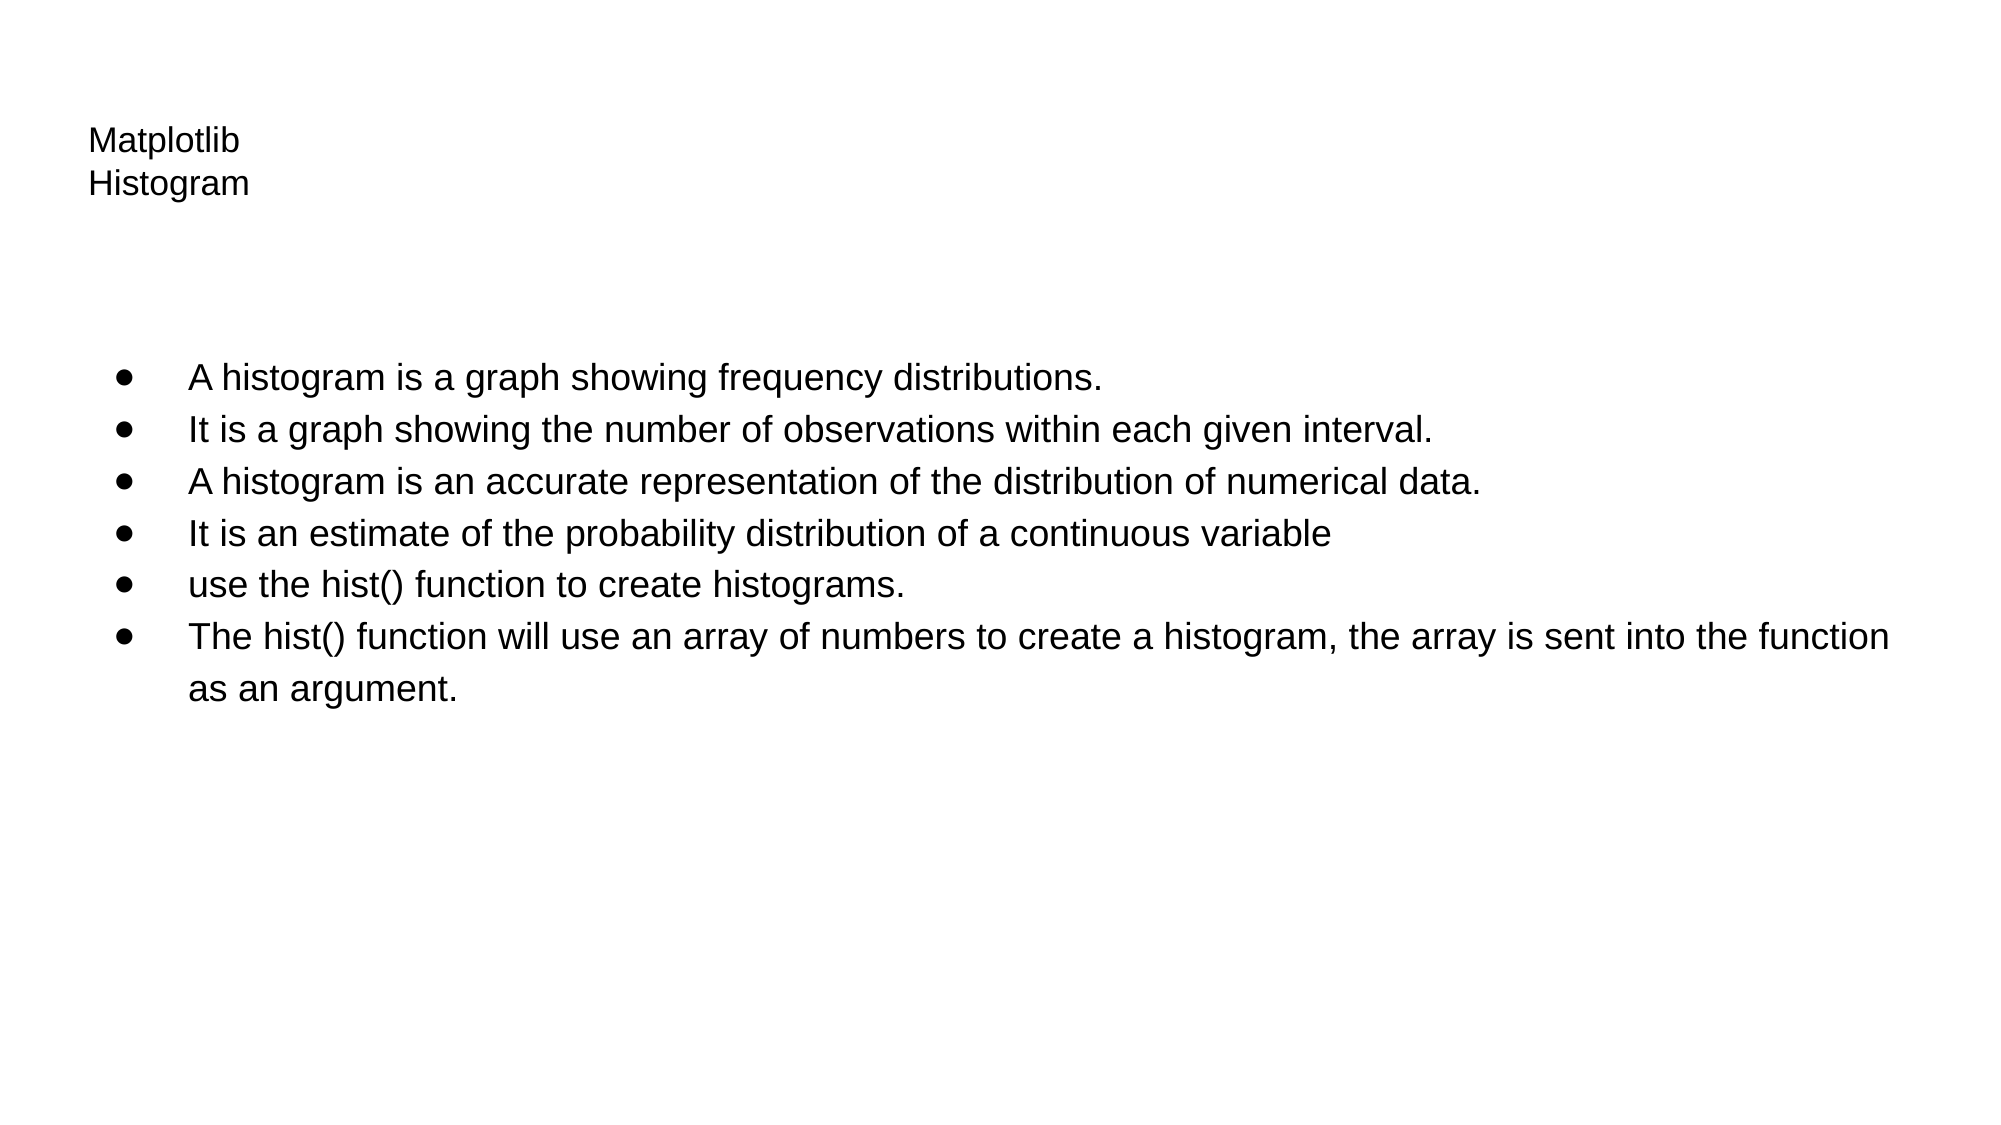

# Matplotlib
Histogram
A histogram is a graph showing frequency distributions.
It is a graph showing the number of observations within each given interval.
A histogram is an accurate representation of the distribution of numerical data.
It is an estimate of the probability distribution of a continuous variable
use the hist() function to create histograms.
The hist() function will use an array of numbers to create a histogram, the array is sent into the function as an argument.